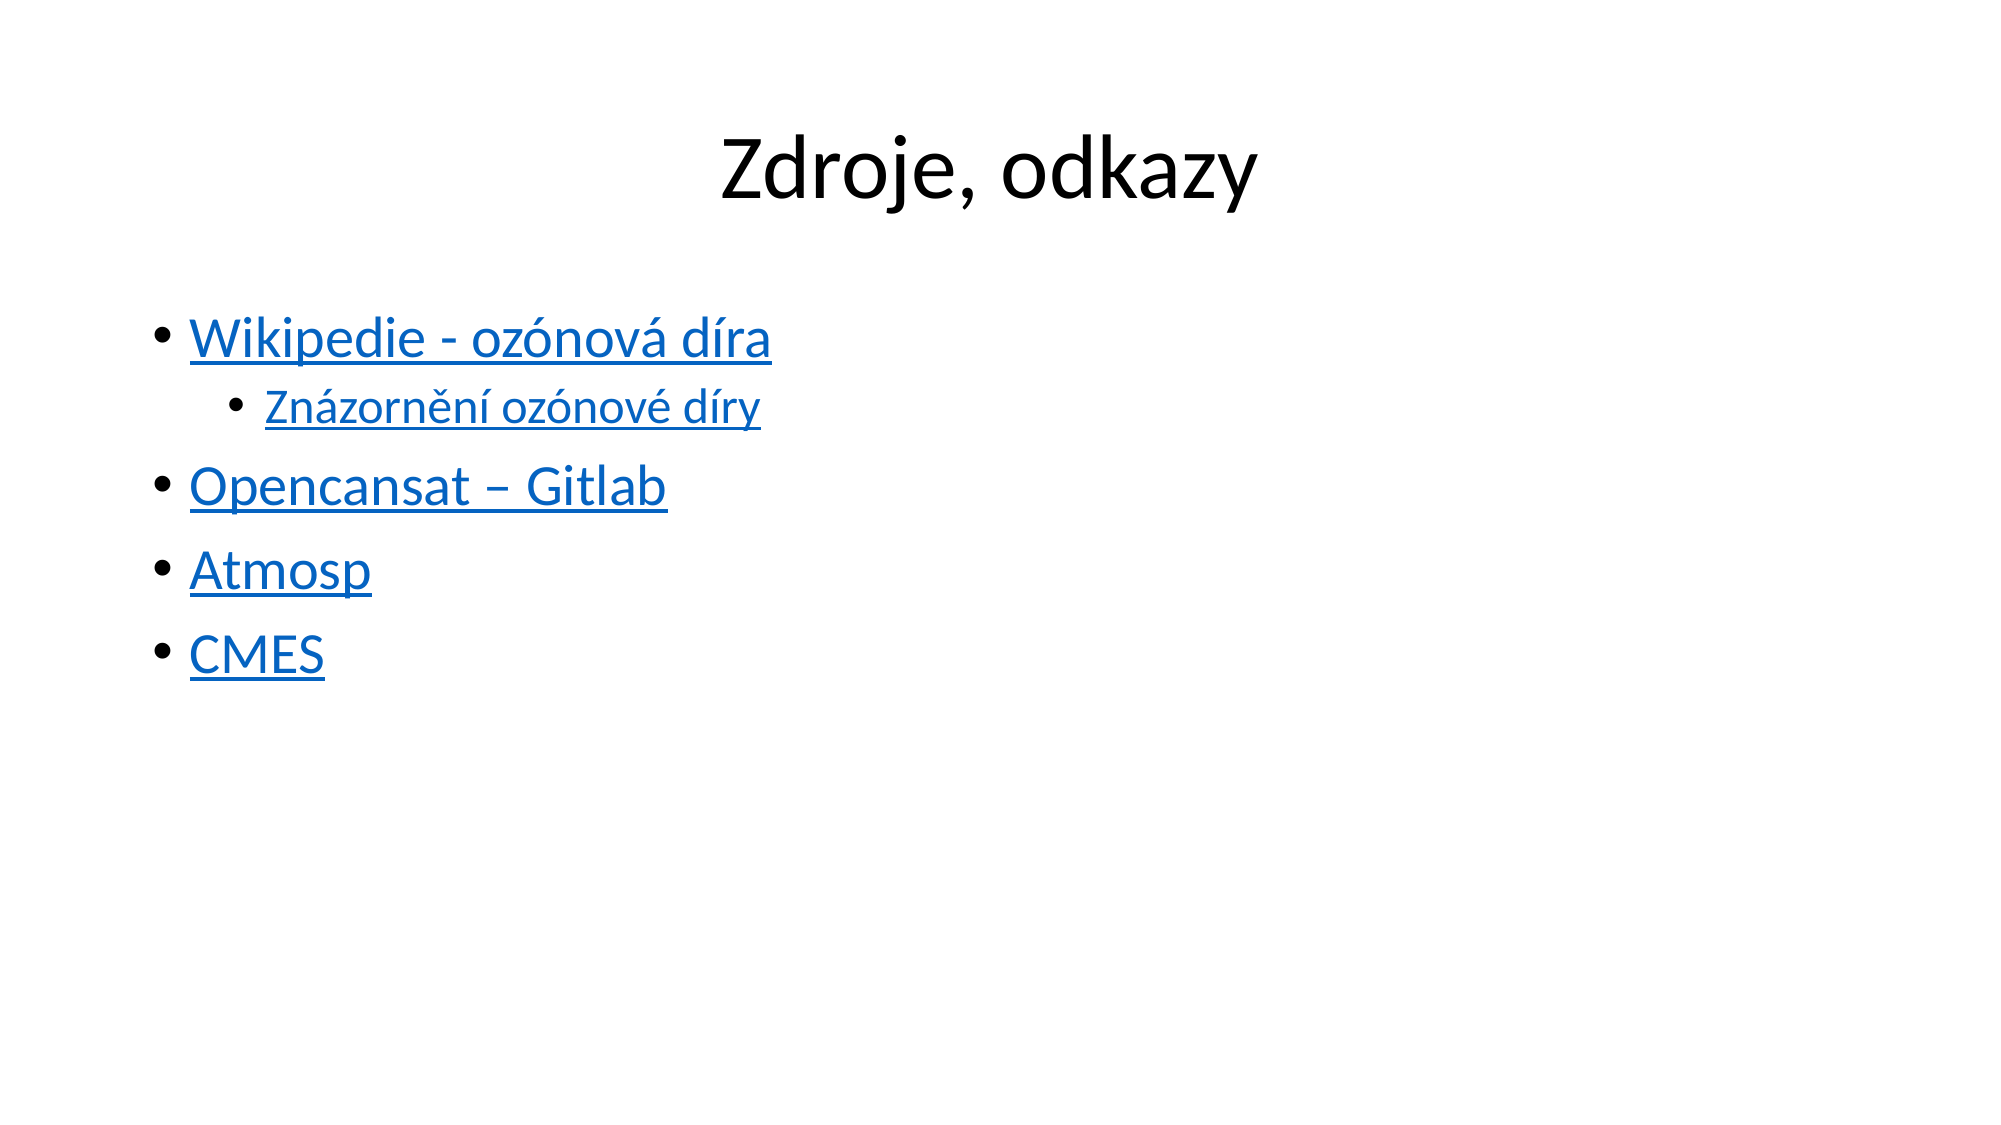

# Zdroje, odkazy
Wikipedie - ozónová díra
Znázornění ozónové díry
Opencansat – Gitlab
Atmosp
CMES